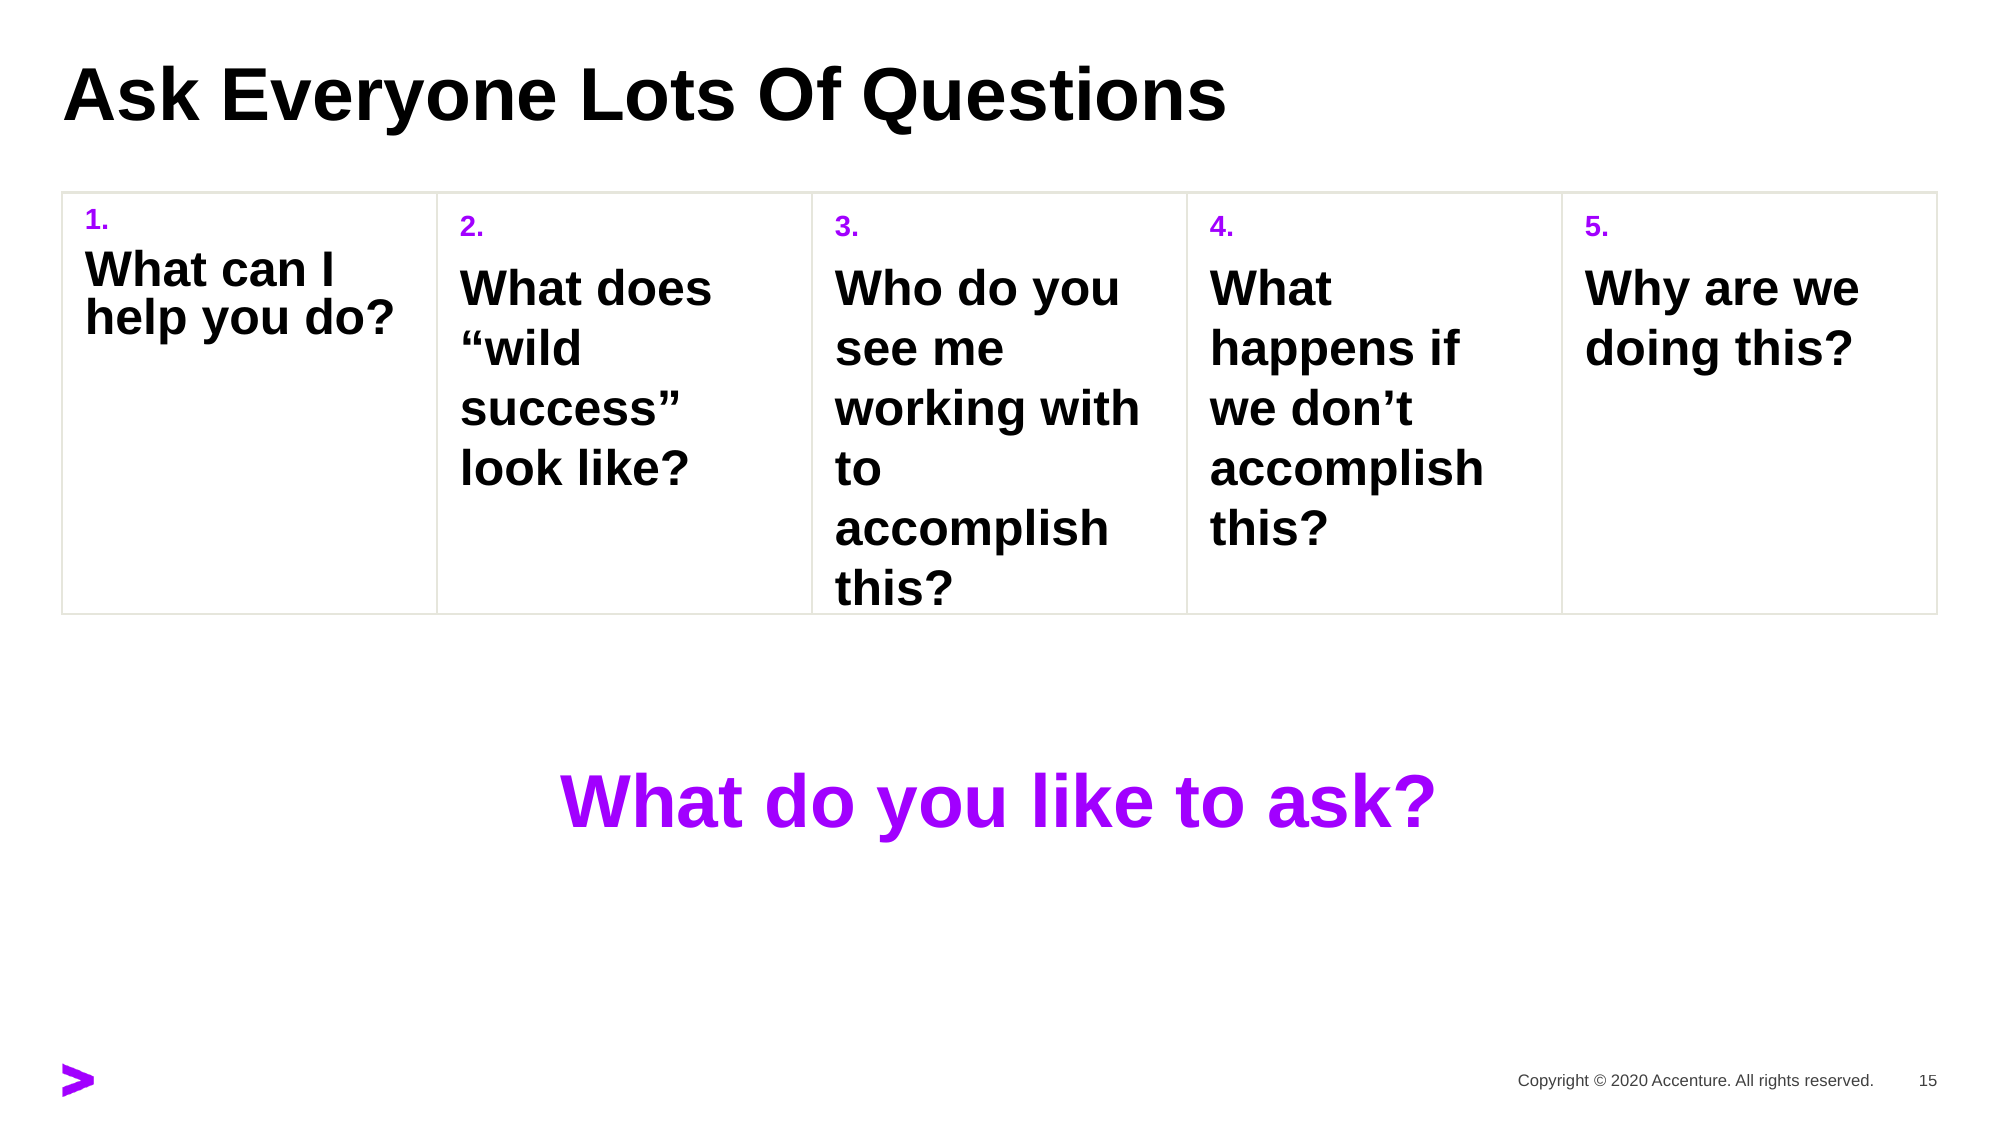

# Ask Everyone Lots Of Questions
1.
What can I help you do?
2.
What does “wild success” look like?
3.
Who do you see me working with to accomplish this?
4.
What happens if we don’t accomplish this?
5.
Why are we doing this?
What do you like to ask?